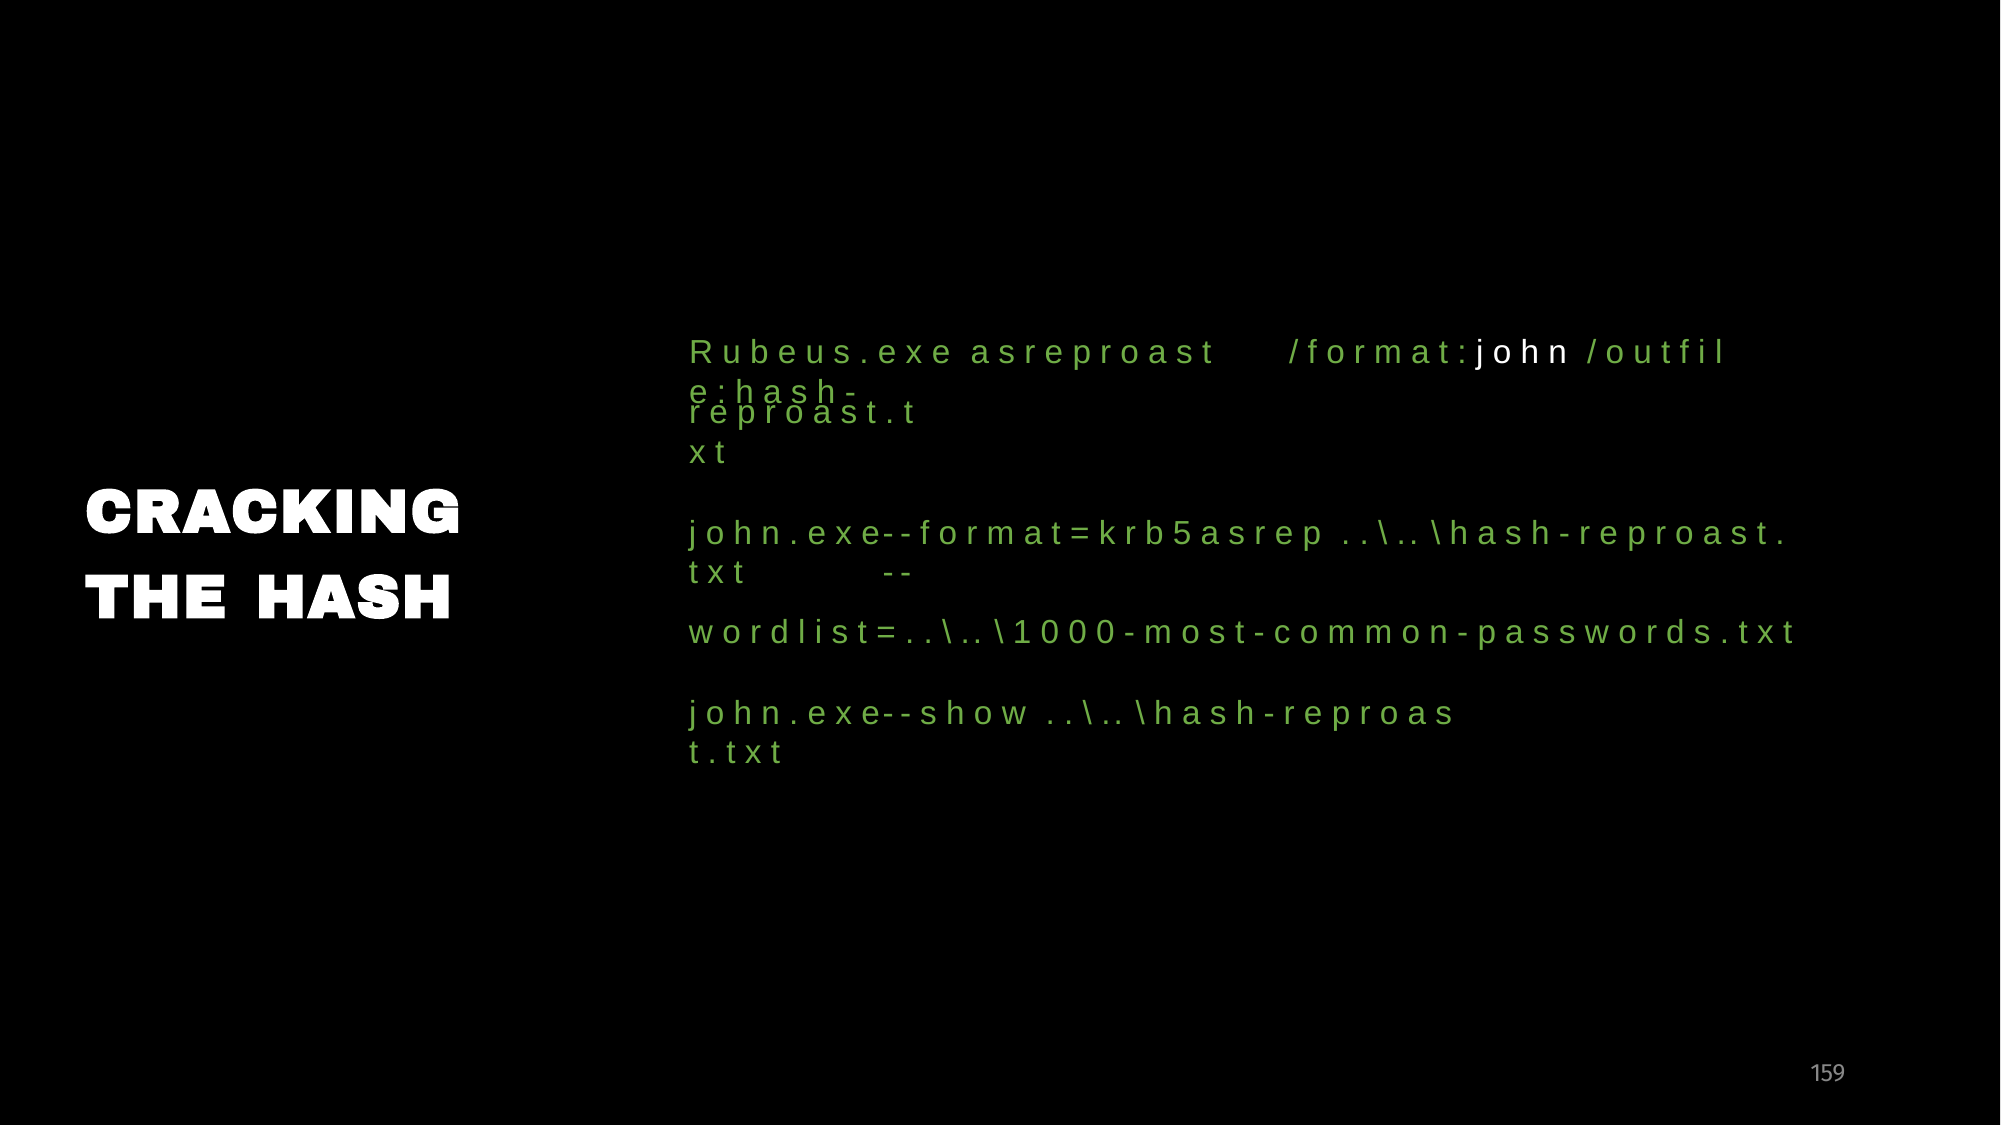

# R u b e u s . e x e  a s r e p r o a s t	/ f o r m a t : j o h n  / o u t f i l e : h a s h -
r e p r o a s t . t x t
CRACKING THE HASH
j o h n . e x e	-- f o r m a t = k r b 5 a s r e p  . . \ .. \ h a s h - r e p r o a s t . t x t	--
w o r d l i s t = . . \ .. \ 1 0 0 0 - m o s t - c o m m o n - p a s s w o r d s . t x t
j o h n . e x e	-- s h o w  . . \ .. \ h a s h - r e p r o a s t . t x t
159